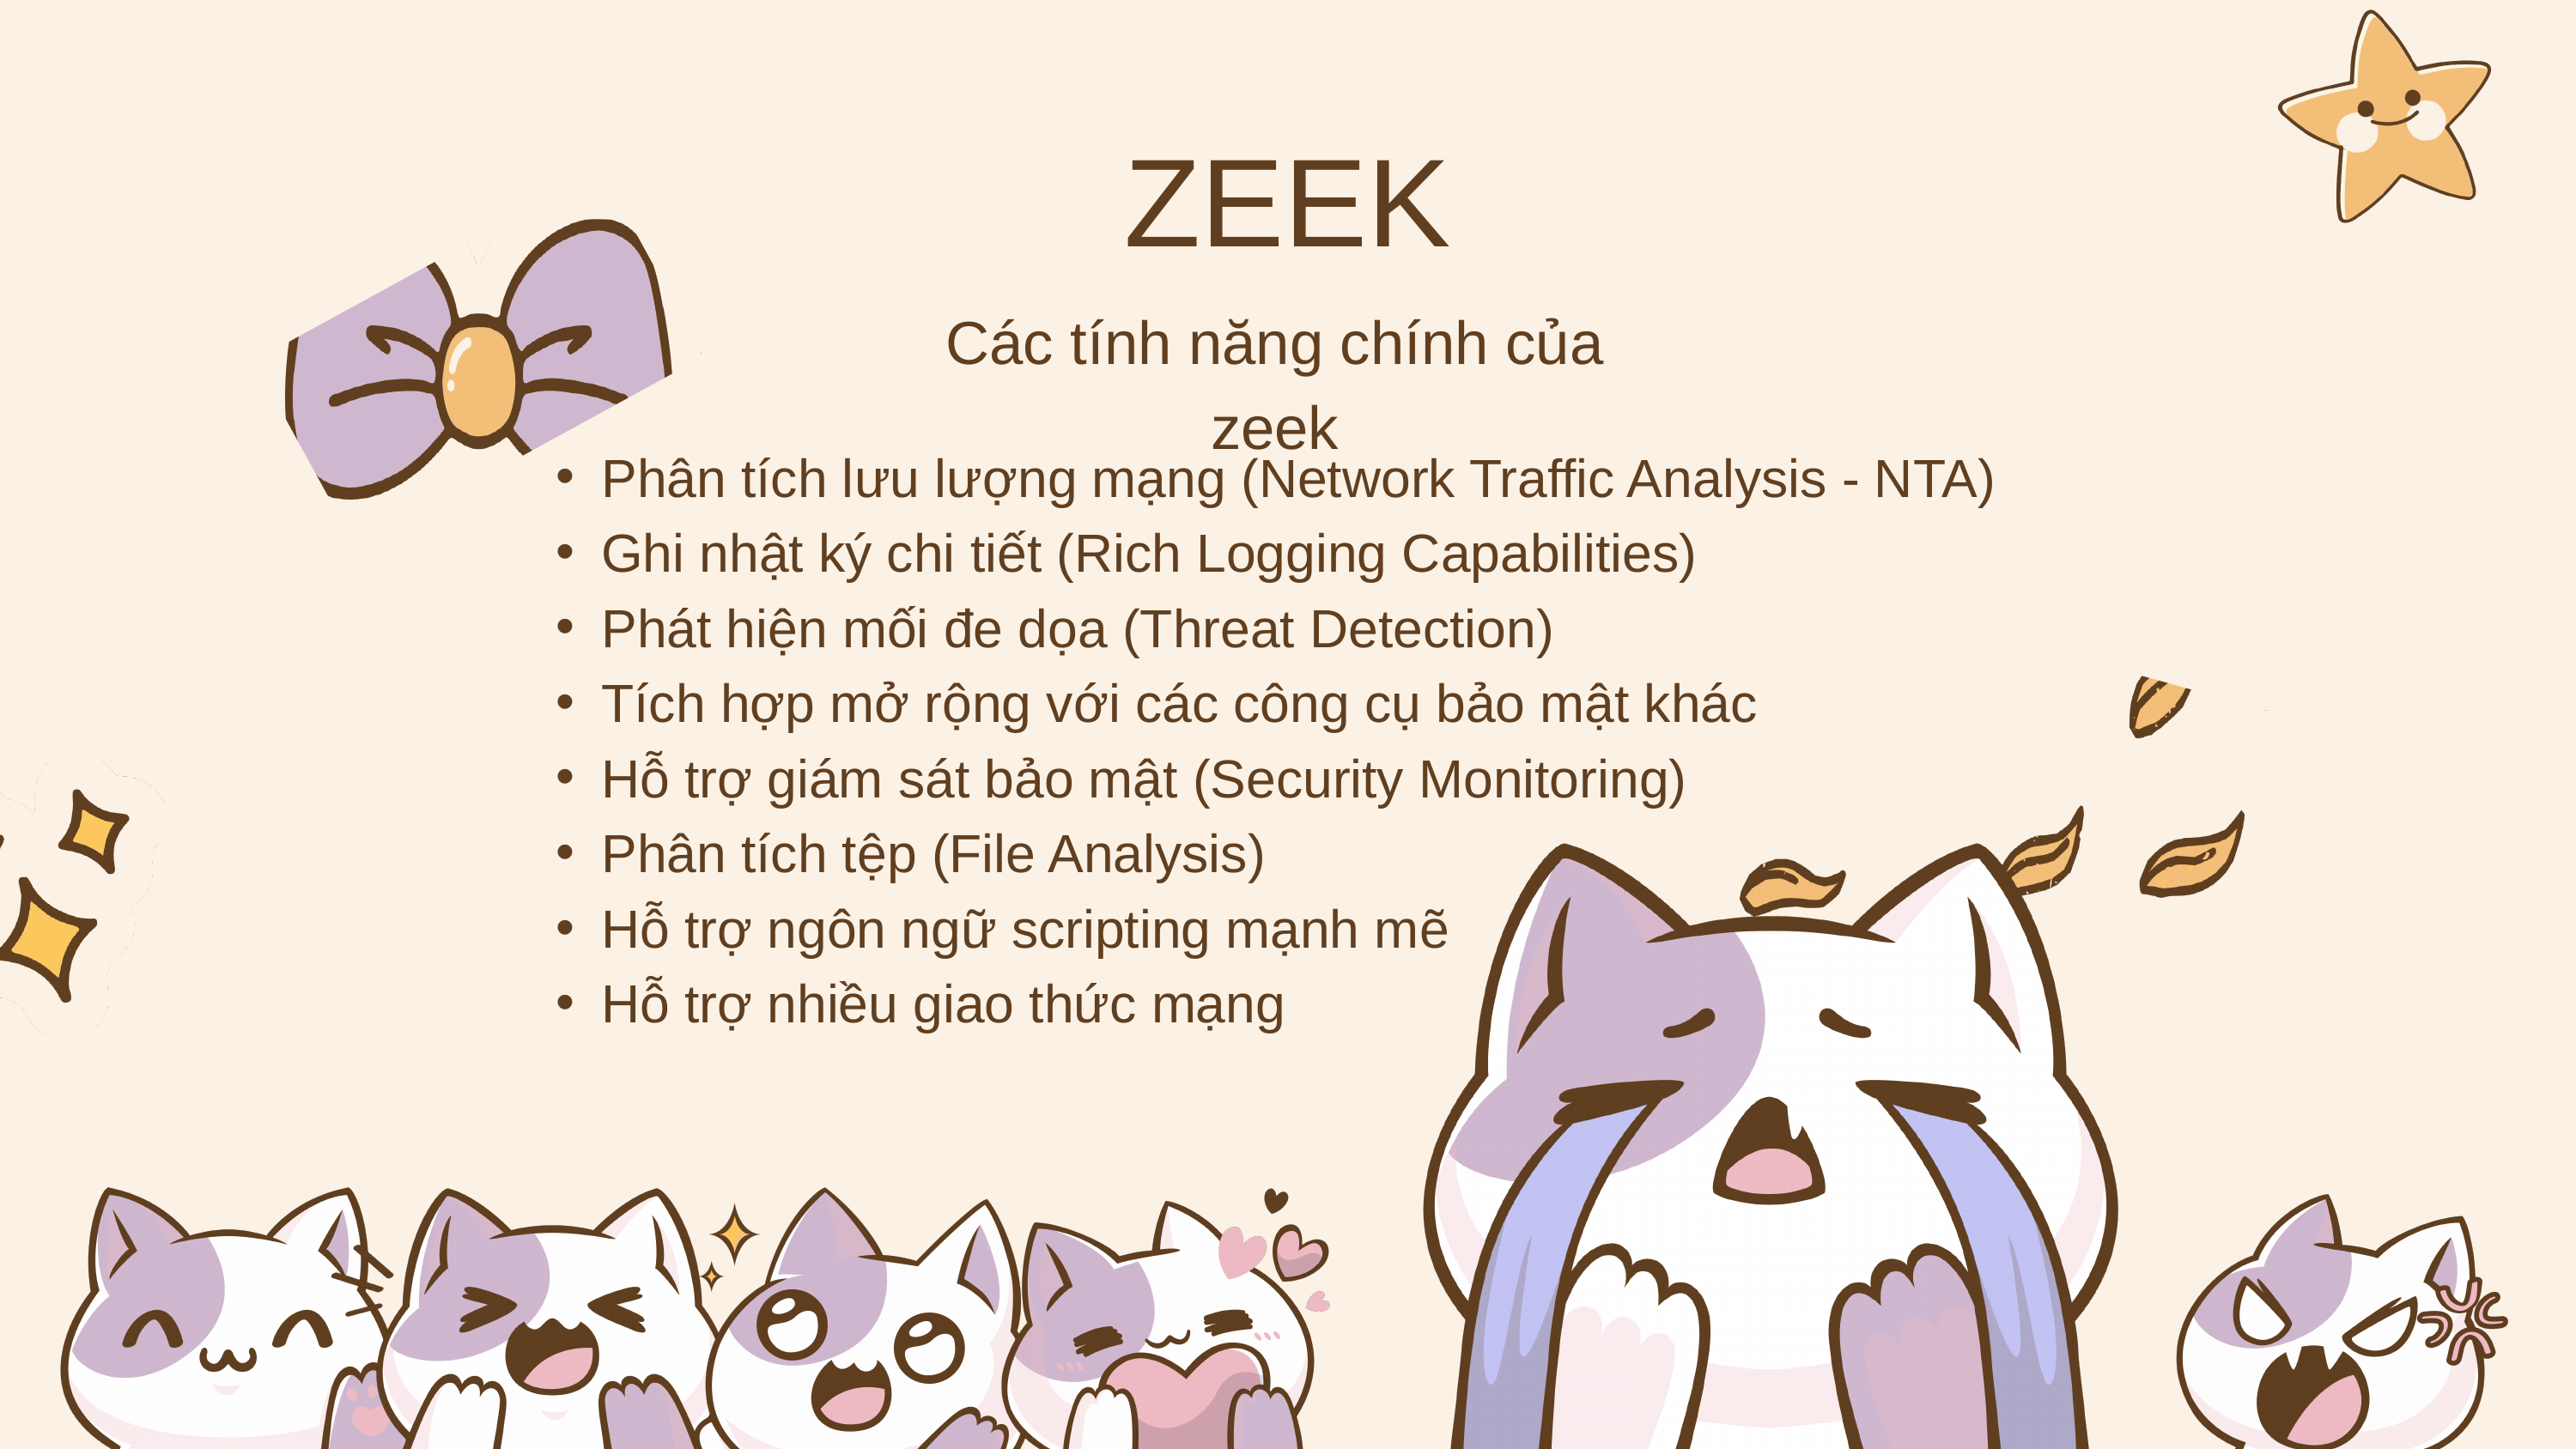

ZEEK

Các tính năng chính của zeek
Phân tích lưu lượng mạng (Network Traffic Analysis - NTA)
Ghi nhật ký chi tiết (Rich Logging Capabilities)
Phát hiện mối đe dọa (Threat Detection)
Tích hợp mở rộng với các công cụ bảo mật khác
Hỗ trợ giám sát bảo mật (Security Monitoring)
Phân tích tệp (File Analysis)
Hỗ trợ ngôn ngữ scripting mạnh mẽ
Hỗ trợ nhiều giao thức mạng